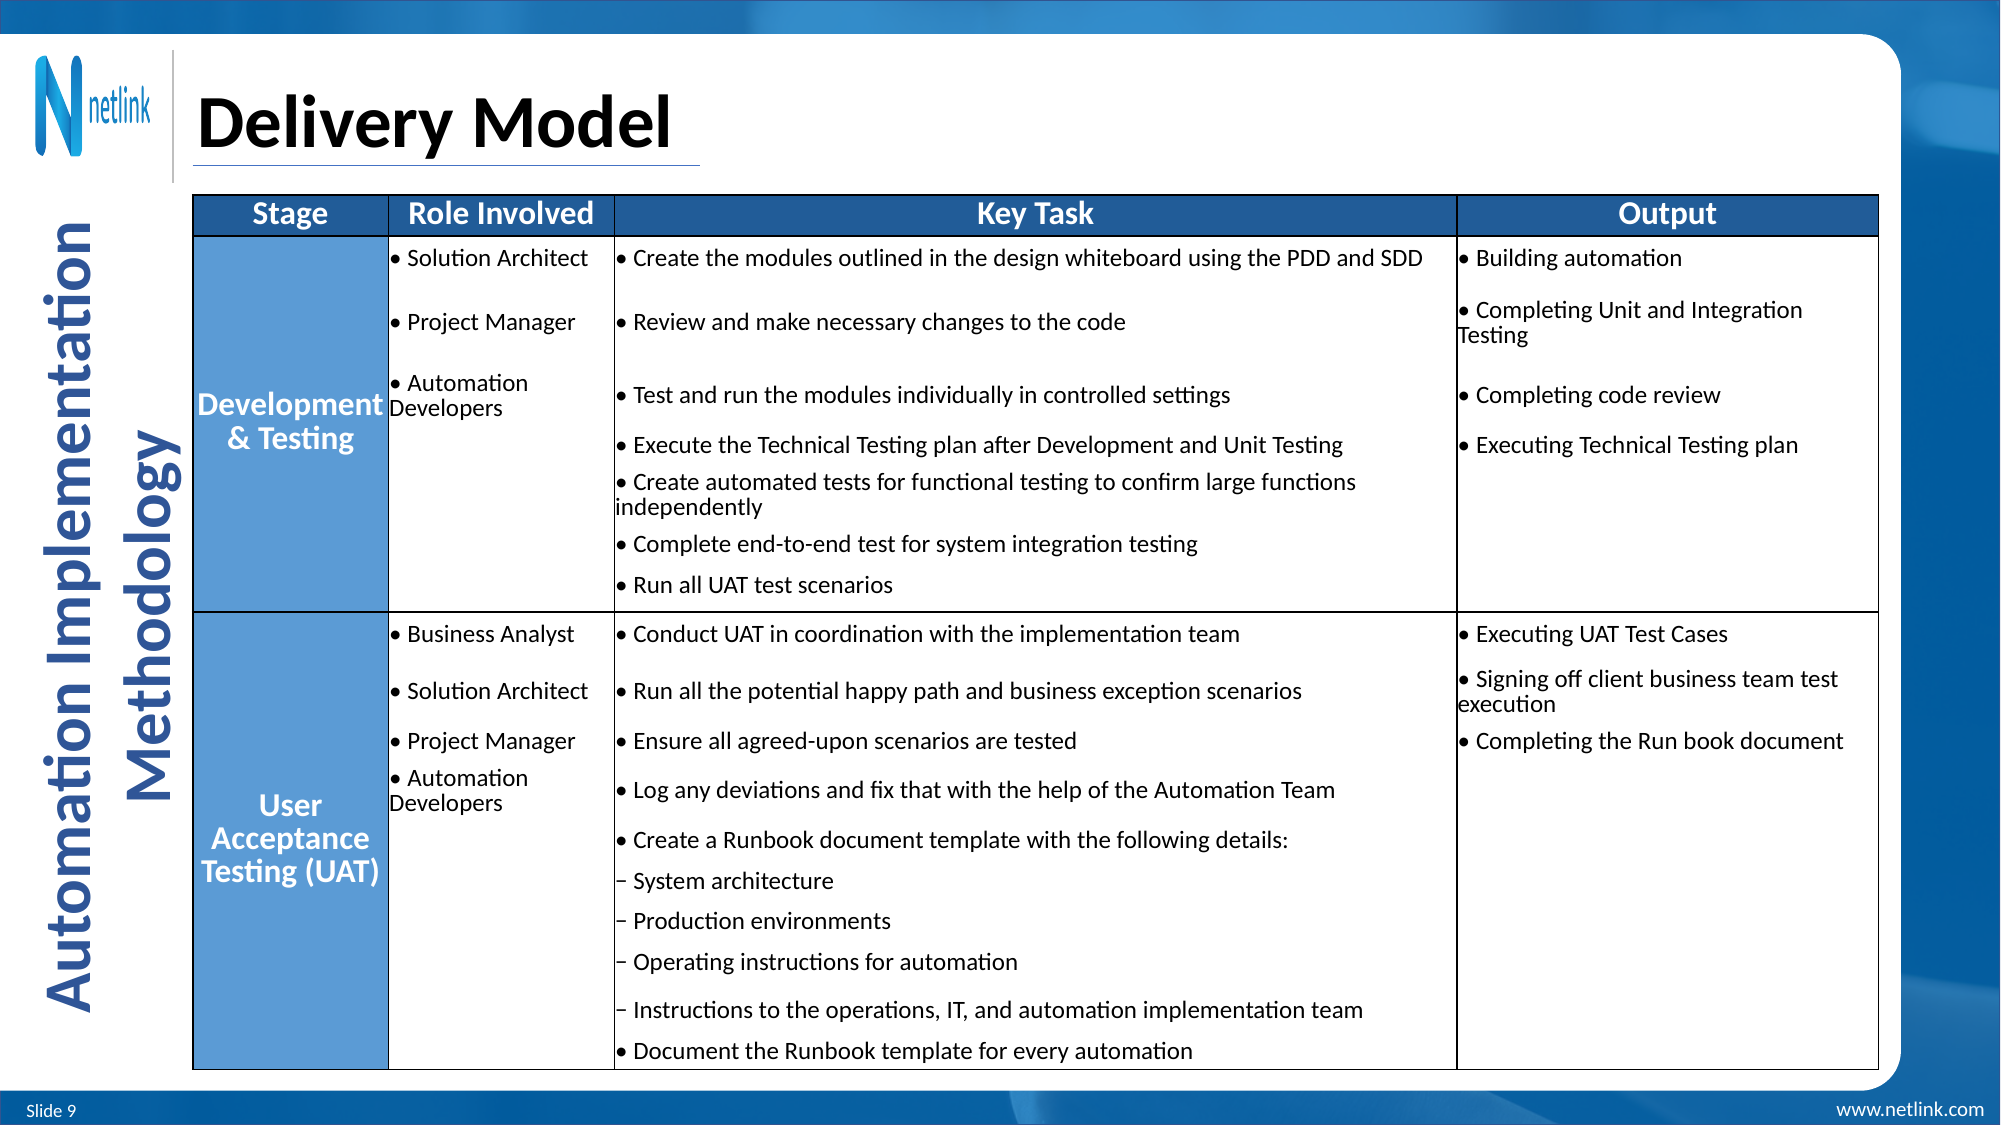

Delivery Model
| Stage | Role Involved | Key Task | Output |
| --- | --- | --- | --- |
| Development & Testing | • Solution Architect | • Create the modules outlined in the design whiteboard using the PDD and SDD | • Building automation |
|  | • Project Manager | • Review and make necessary changes to the code | • Completing Unit and Integration Testing |
|  | • Automation Developers | • Test and run the modules individually in controlled settings | • Completing code review |
|  |  | • Execute the Technical Testing plan after Development and Unit Testing | • Executing Technical Testing plan |
|  |  | • Create automated tests for functional testing to confirm large functions independently |  |
|  |  | • Complete end-to-end test for system integration testing |  |
|  |  | • Run all UAT test scenarios |  |
| User Acceptance Testing (UAT) | • Business Analyst | • Conduct UAT in coordination with the implementation team | • Executing UAT Test Cases |
|  | • Solution Architect | • Run all the potential happy path and business exception scenarios | • Signing off client business team test execution |
|  | • Project Manager | • Ensure all agreed-upon scenarios are tested | • Completing the Run book document |
|  | • Automation Developers | • Log any deviations and fix that with the help of the Automation Team |  |
|  |  | • Create a Runbook document template with the following details: |  |
|  |  | − System architecture |  |
|  |  | − Production environments |  |
|  |  | − Operating instructions for automation |  |
|  |  | − Instructions to the operations, IT, and automation implementation team |  |
|  |  | • Document the Runbook template for every automation |  |
Automation Implementation Methodology